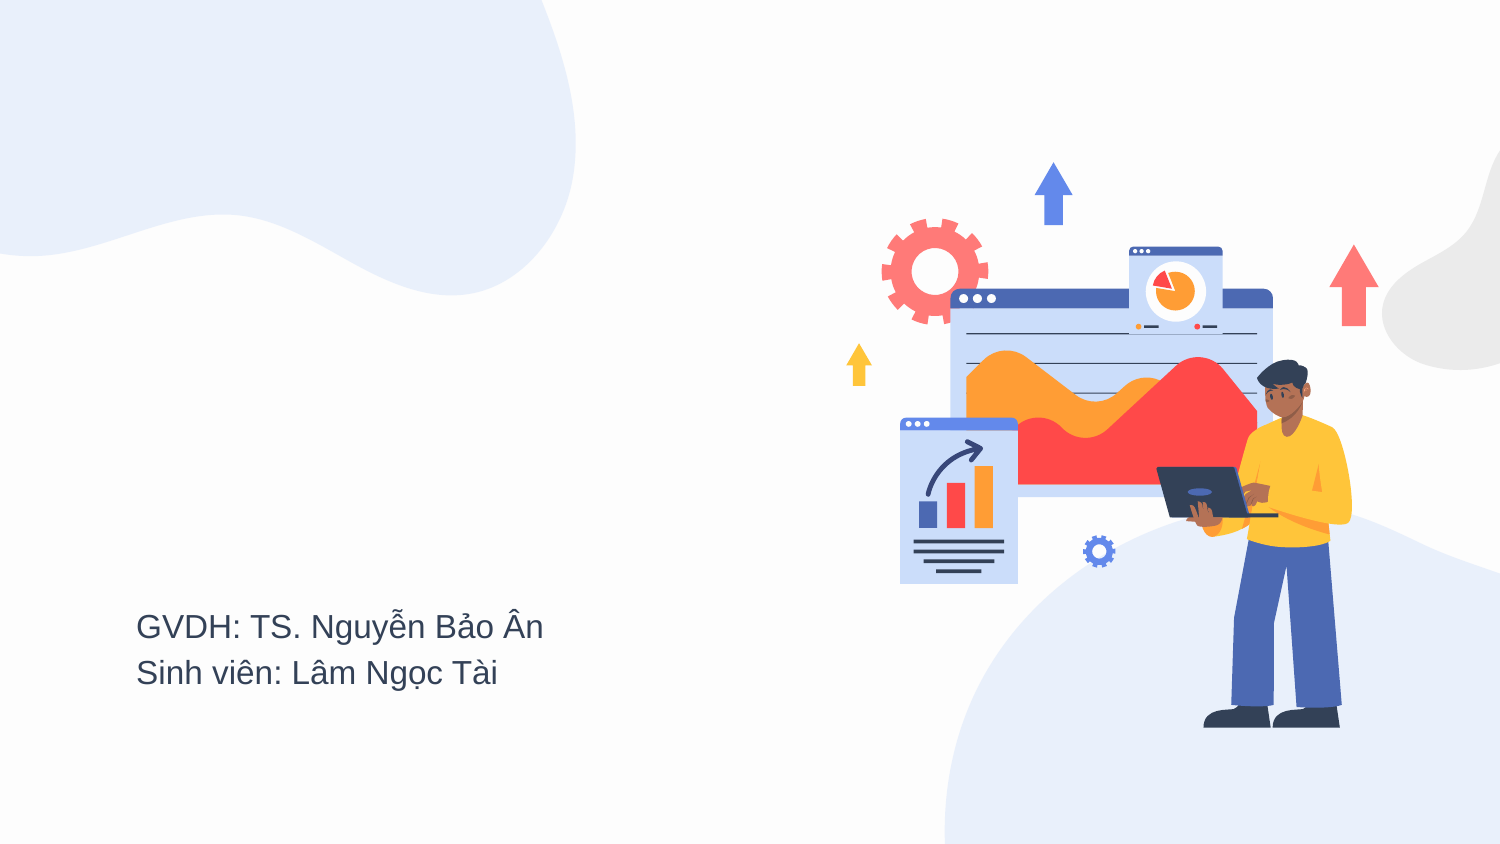

6th Grade
#

GVDH: TS. Nguyễn Bảo Ân
Sinh viên: Lâm Ngọc Tài